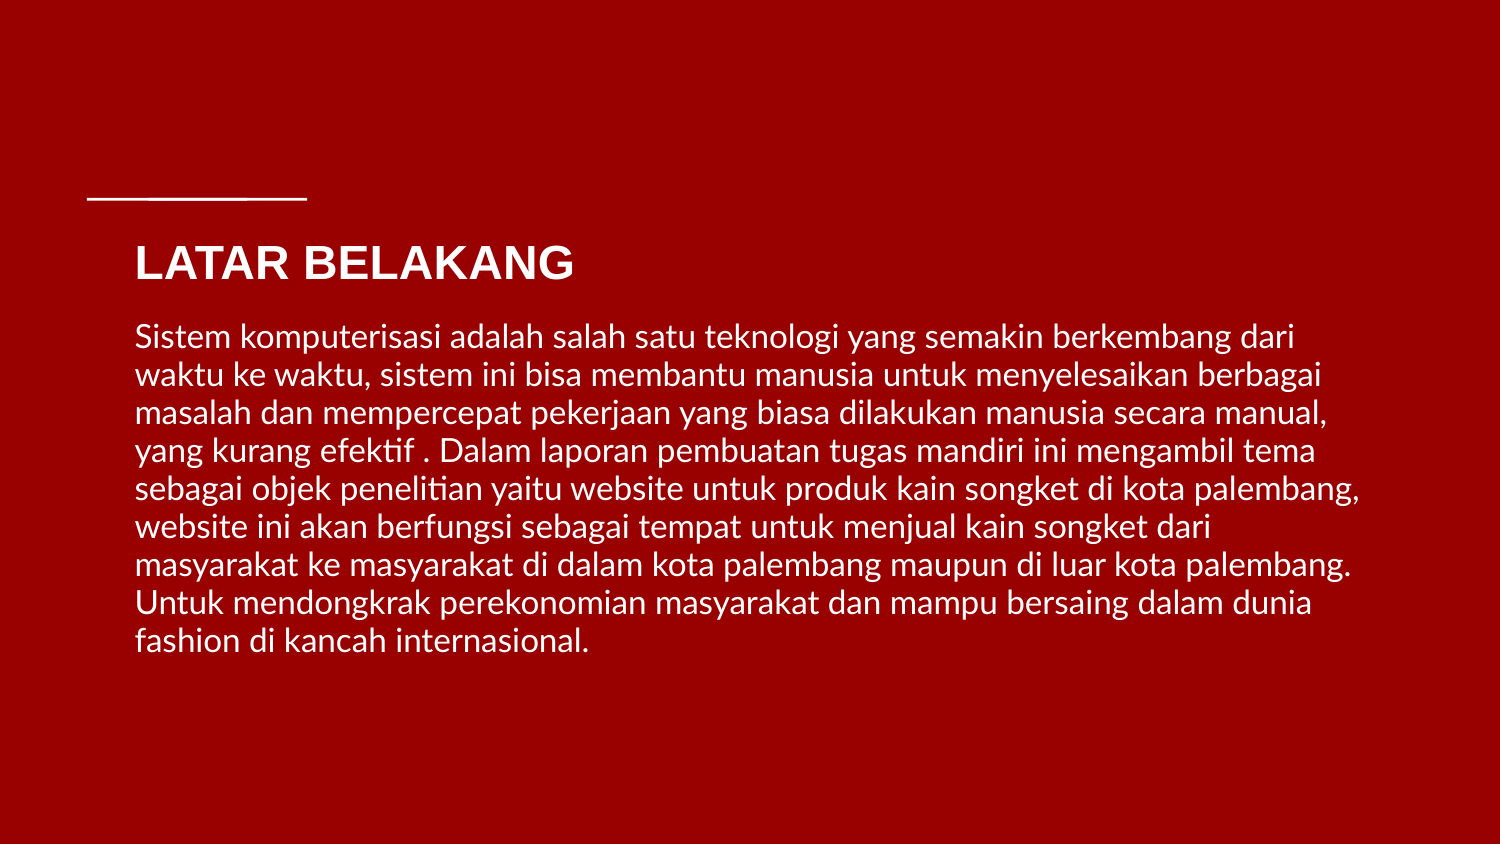

# LATAR BELAKANG
Sistem komputerisasi adalah salah satu teknologi yang semakin berkembang dari waktu ke waktu, sistem ini bisa membantu manusia untuk menyelesaikan berbagai masalah dan mempercepat pekerjaan yang biasa dilakukan manusia secara manual, yang kurang efektif . Dalam laporan pembuatan tugas mandiri ini mengambil tema sebagai objek penelitian yaitu website untuk produk kain songket di kota palembang, website ini akan berfungsi sebagai tempat untuk menjual kain songket dari masyarakat ke masyarakat di dalam kota palembang maupun di luar kota palembang. Untuk mendongkrak perekonomian masyarakat dan mampu bersaing dalam dunia fashion di kancah internasional.